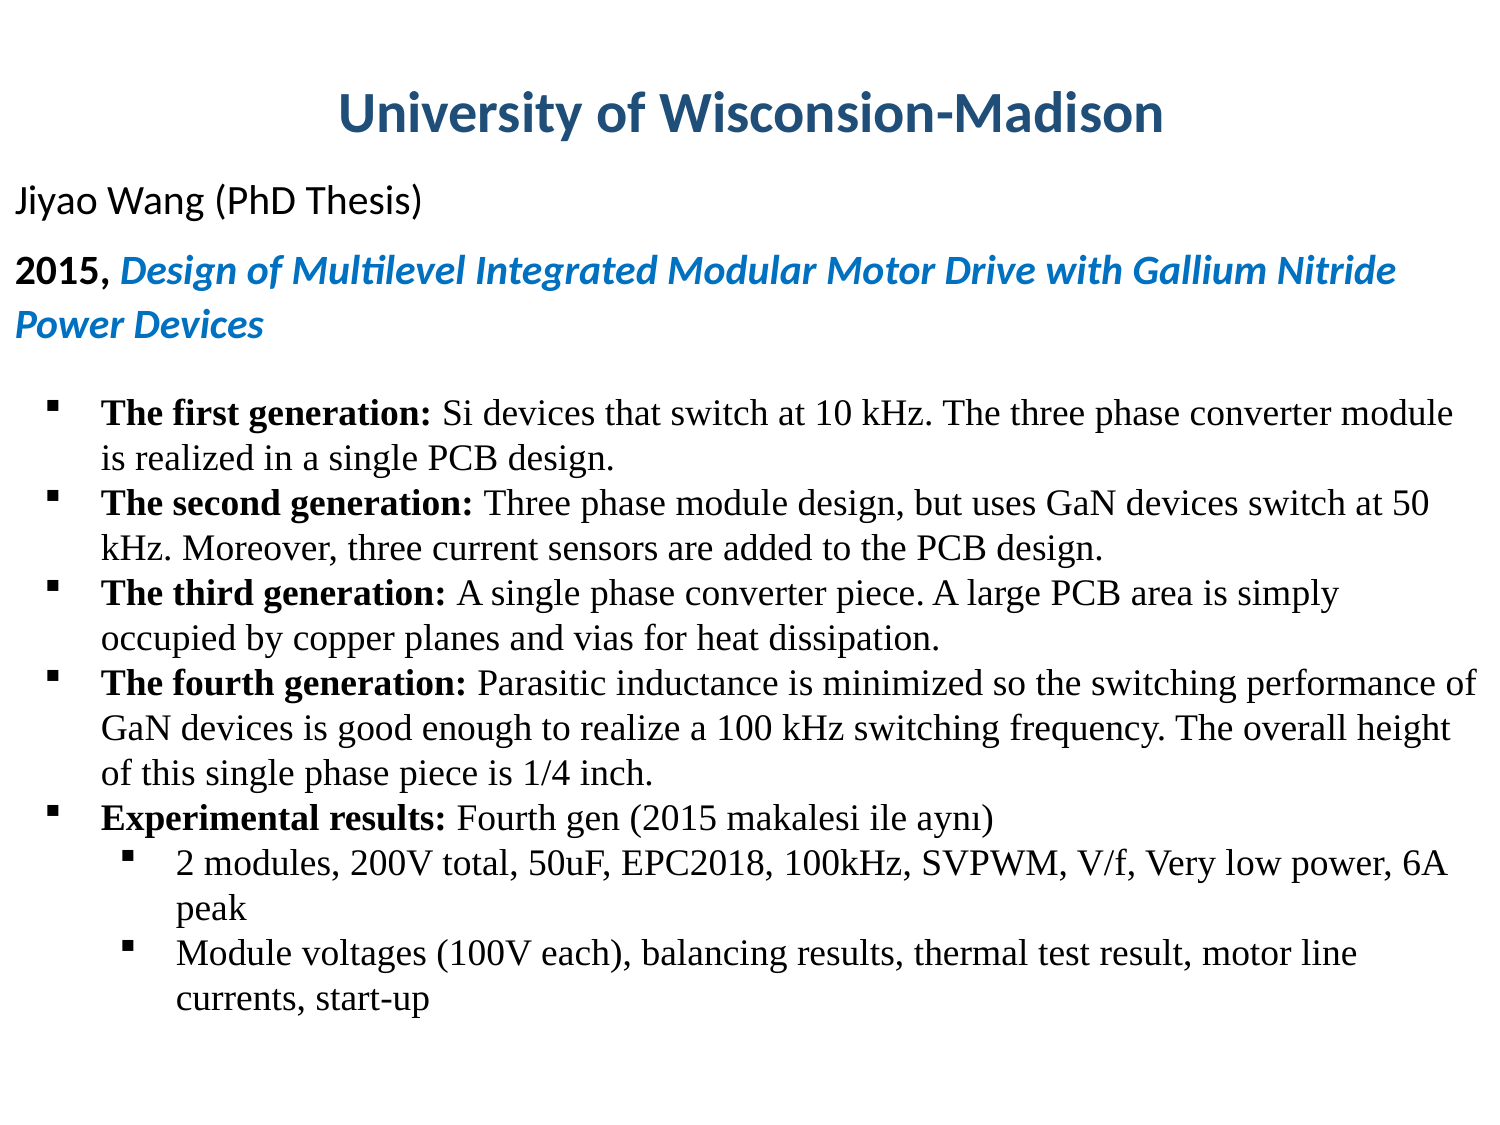

University of Wisconsion-Madison
Jiyao Wang (PhD Thesis)
2015, Design of Multilevel Integrated Modular Motor Drive with Gallium Nitride Power Devices
The first generation: Si devices that switch at 10 kHz. The three phase converter module is realized in a single PCB design.
The second generation: Three phase module design, but uses GaN devices switch at 50 kHz. Moreover, three current sensors are added to the PCB design.
The third generation: A single phase converter piece. A large PCB area is simply occupied by copper planes and vias for heat dissipation.
The fourth generation: Parasitic inductance is minimized so the switching performance of GaN devices is good enough to realize a 100 kHz switching frequency. The overall height of this single phase piece is 1/4 inch.
Experimental results: Fourth gen (2015 makalesi ile aynı)
2 modules, 200V total, 50uF, EPC2018, 100kHz, SVPWM, V/f, Very low power, 6A peak
Module voltages (100V each), balancing results, thermal test result, motor line currents, start-up